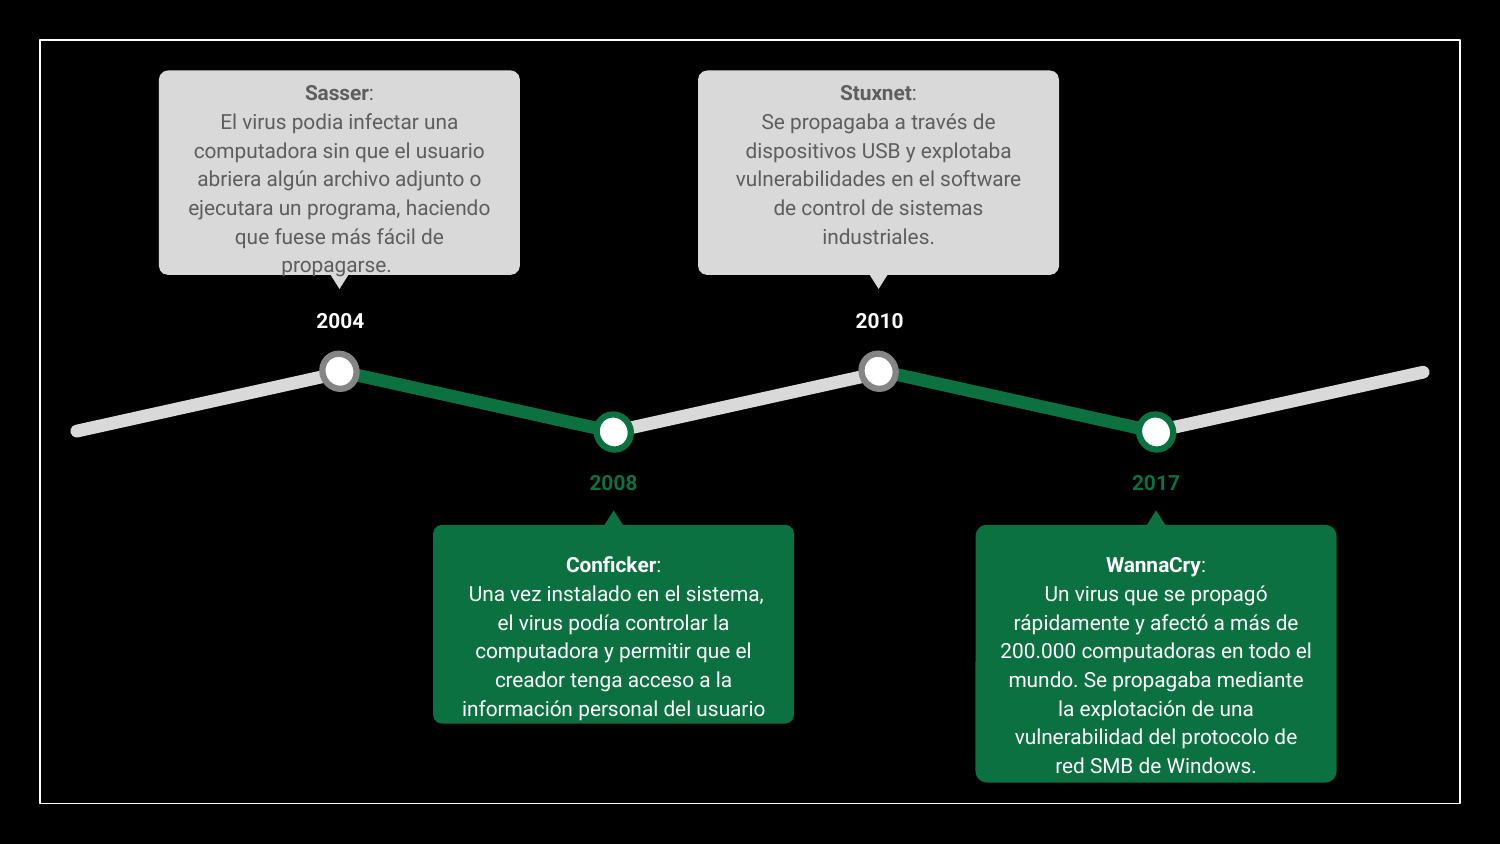

Sasser:
El virus podia infectar una computadora sin que el usuario abriera algún archivo adjunto o ejecutara un programa, haciendo que fuese más fácil de propagarse.

2004

Stuxnet:
Se propagaba a través de dispositivos USB y explotaba vulnerabilidades en el software de control de sistemas industriales.

2010

2008

Conficker:
 Una vez instalado en el sistema, el virus podía controlar la computadora y permitir que el creador tenga acceso a la información personal del usuario

2017

WannaCry:
Un virus que se propagó rápidamente y afectó a más de 200.000 computadoras en todo el mundo. Se propagaba mediante la explotación de una vulnerabilidad del protocolo de red SMB de Windows.